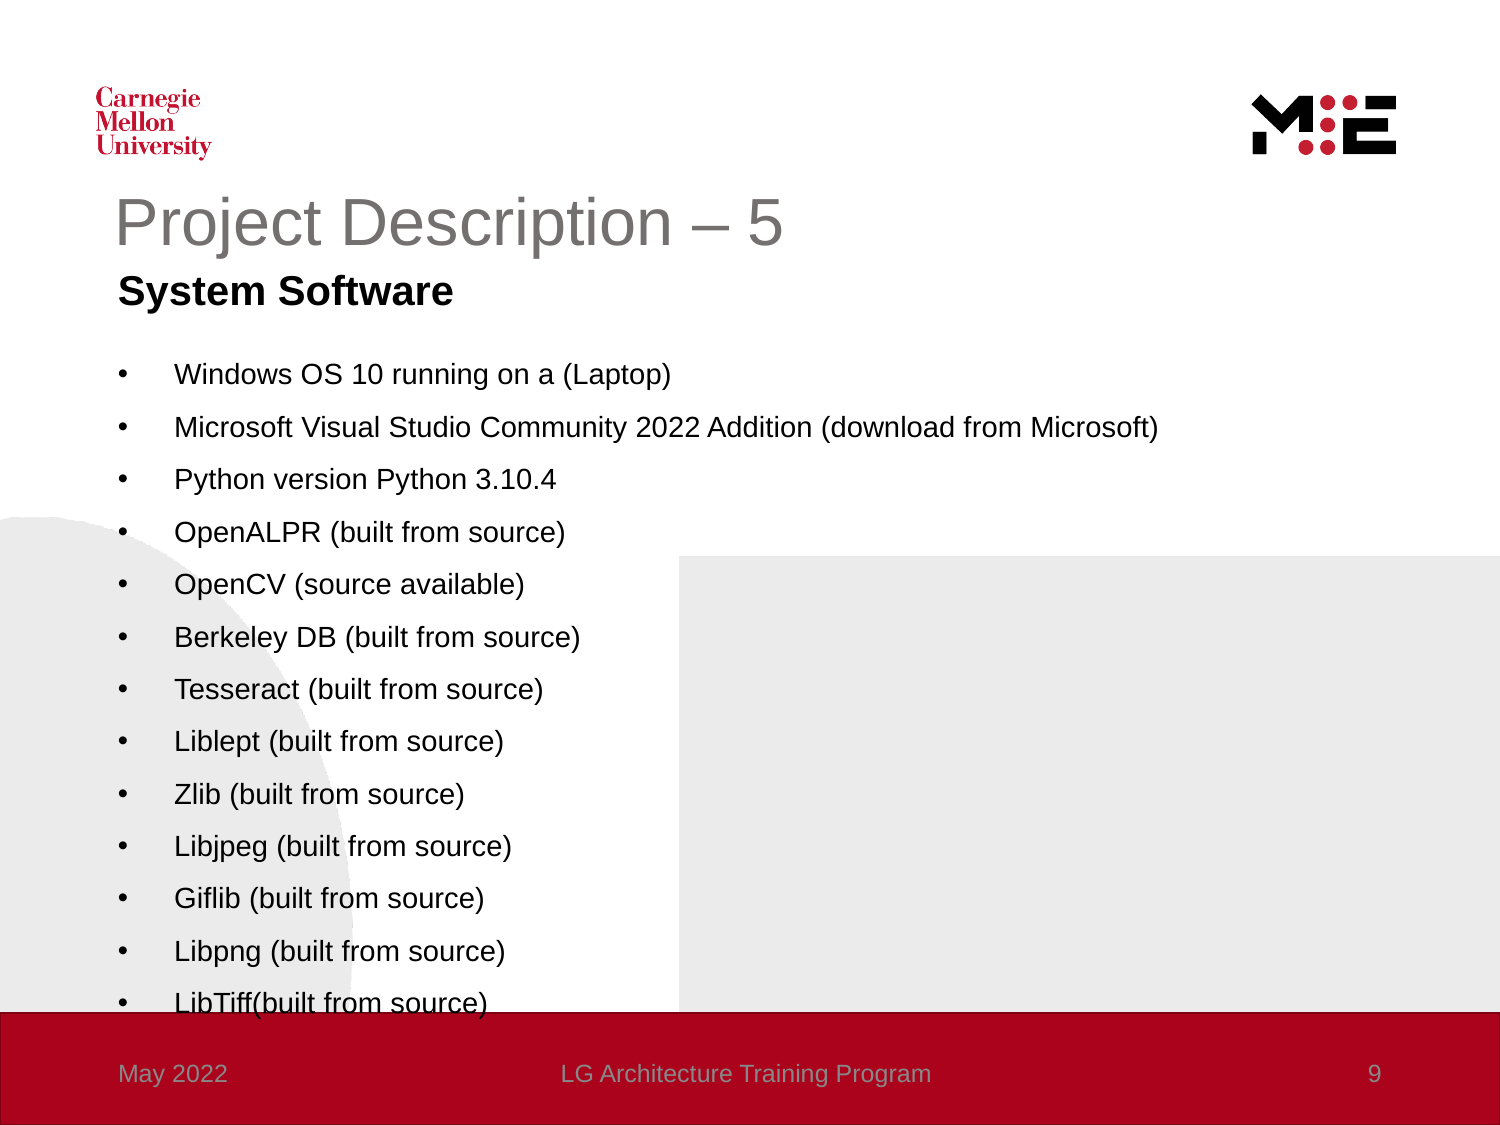

# Project Description – 5
System Software

Windows OS 10 running on a (Laptop)
Microsoft Visual Studio Community 2022 Addition (download from Microsoft)
Python version Python 3.10.4
OpenALPR (built from source)
OpenCV (source available)
Berkeley DB (built from source)
Tesseract (built from source)
Liblept (built from source)
Zlib (built from source)
Libjpeg (built from source)
Giflib (built from source)
Libpng (built from source)
LibTiff(built from source)

May 2022
LG Architecture Training Program
9